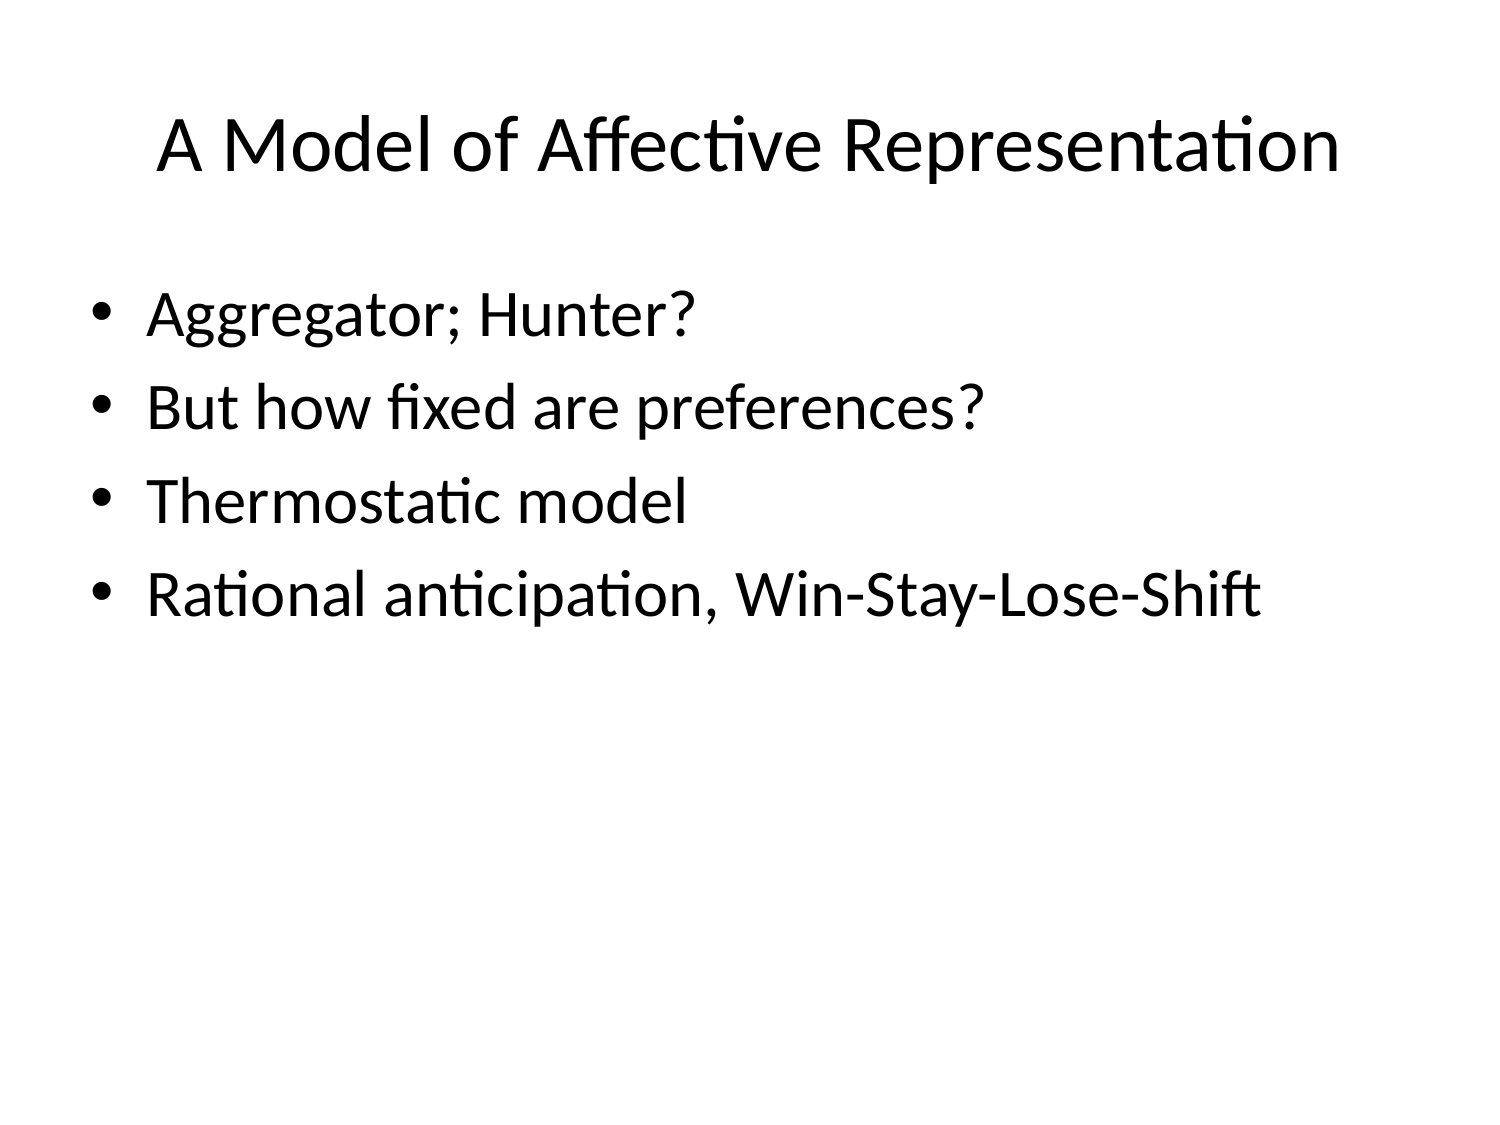

# A Model of Affective Representation
Aggregator; Hunter?
But how fixed are preferences?
Thermostatic model
Rational anticipation, Win-Stay-Lose-Shift